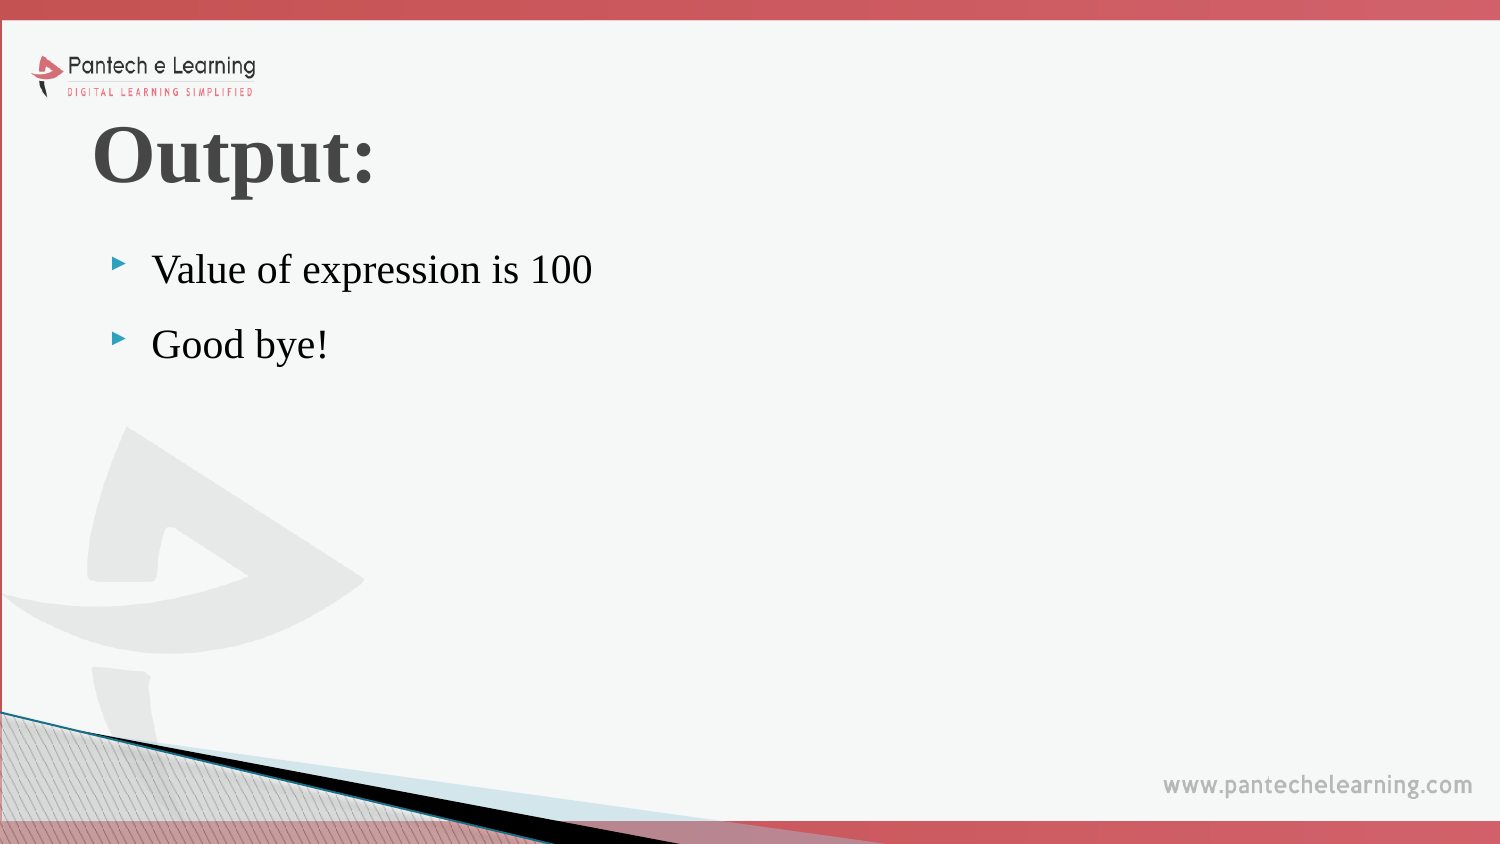

# Output:
Value of expression is 100
Good bye!